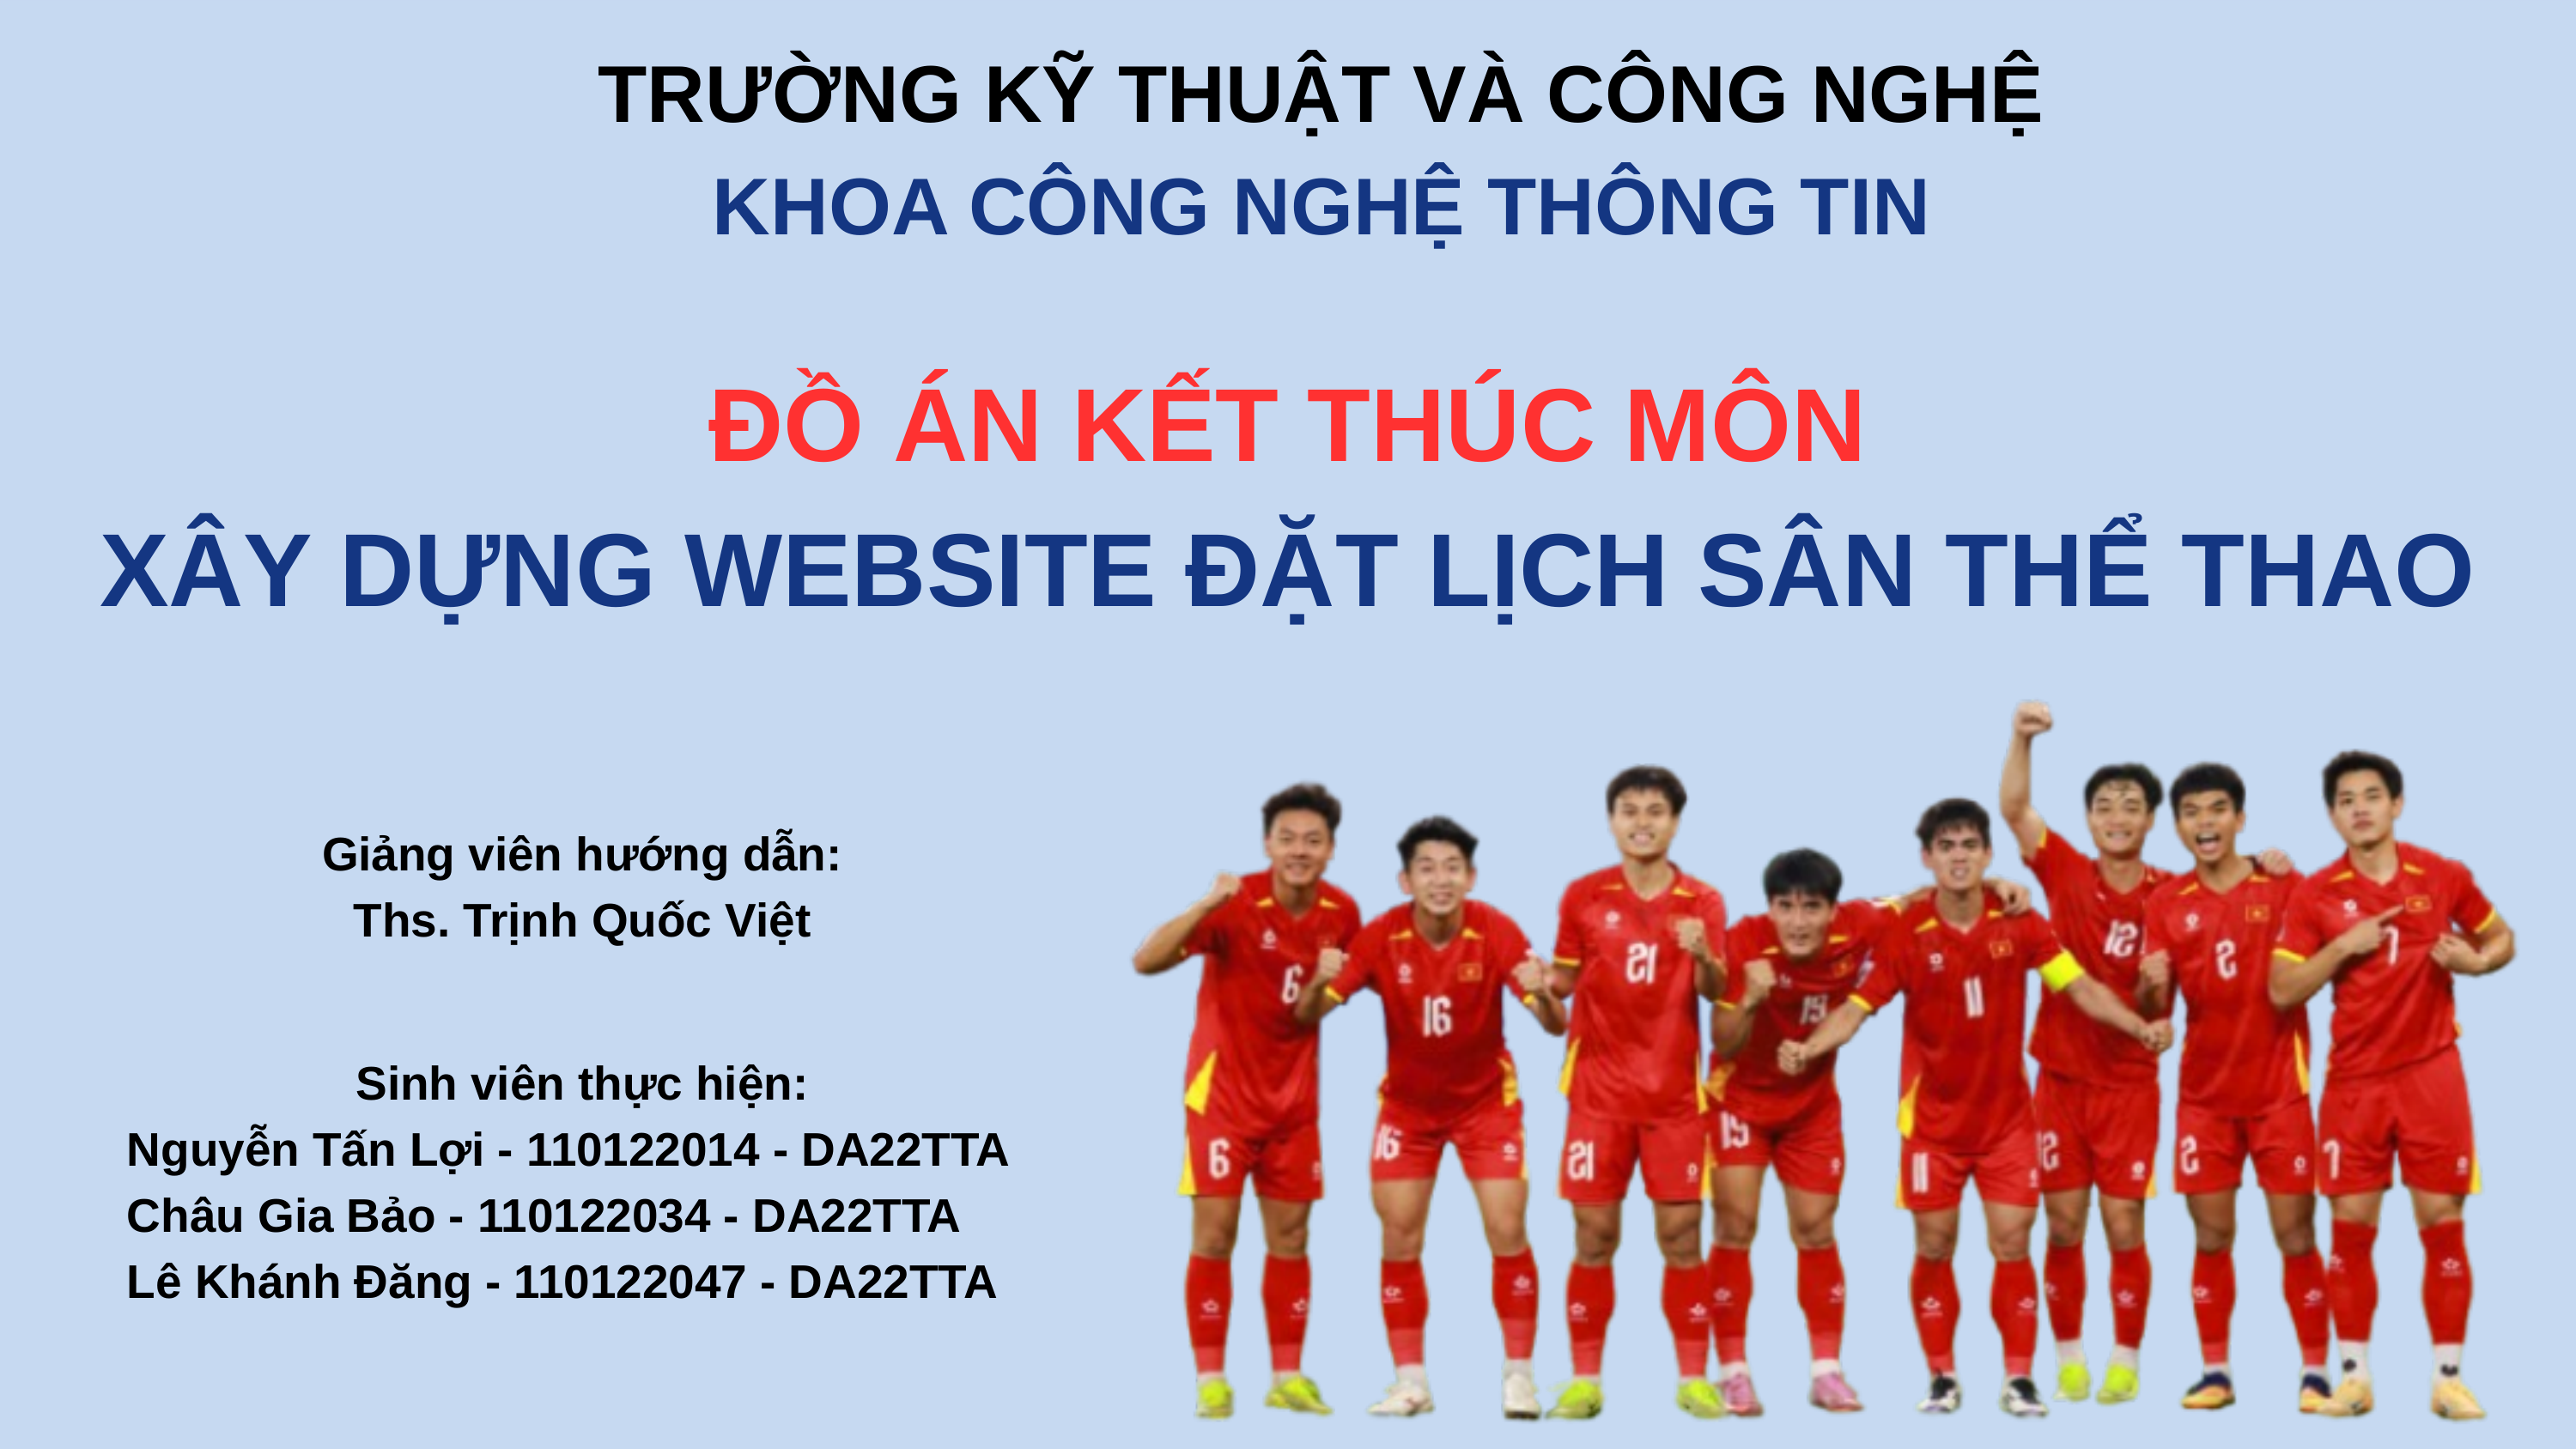

TRƯỜNG KỸ THUẬT VÀ CÔNG NGHỆ
KHOA CÔNG NGHỆ THÔNG TIN

ĐỒ ÁN KẾT THÚC MÔN
XÂY DỰNG WEBSITE ĐẶT LỊCH SÂN THỂ THAO

Giảng viên hướng dẫn:
Ths. Trịnh Quốc Việt
Sinh viên thực hiện:
Nguyễn Tấn Lợi - 110122014 - DA22TTA
Châu Gia Bảo - 110122034 - DA22TTA
Lê Khánh Đăng - 110122047 - DA22TTA